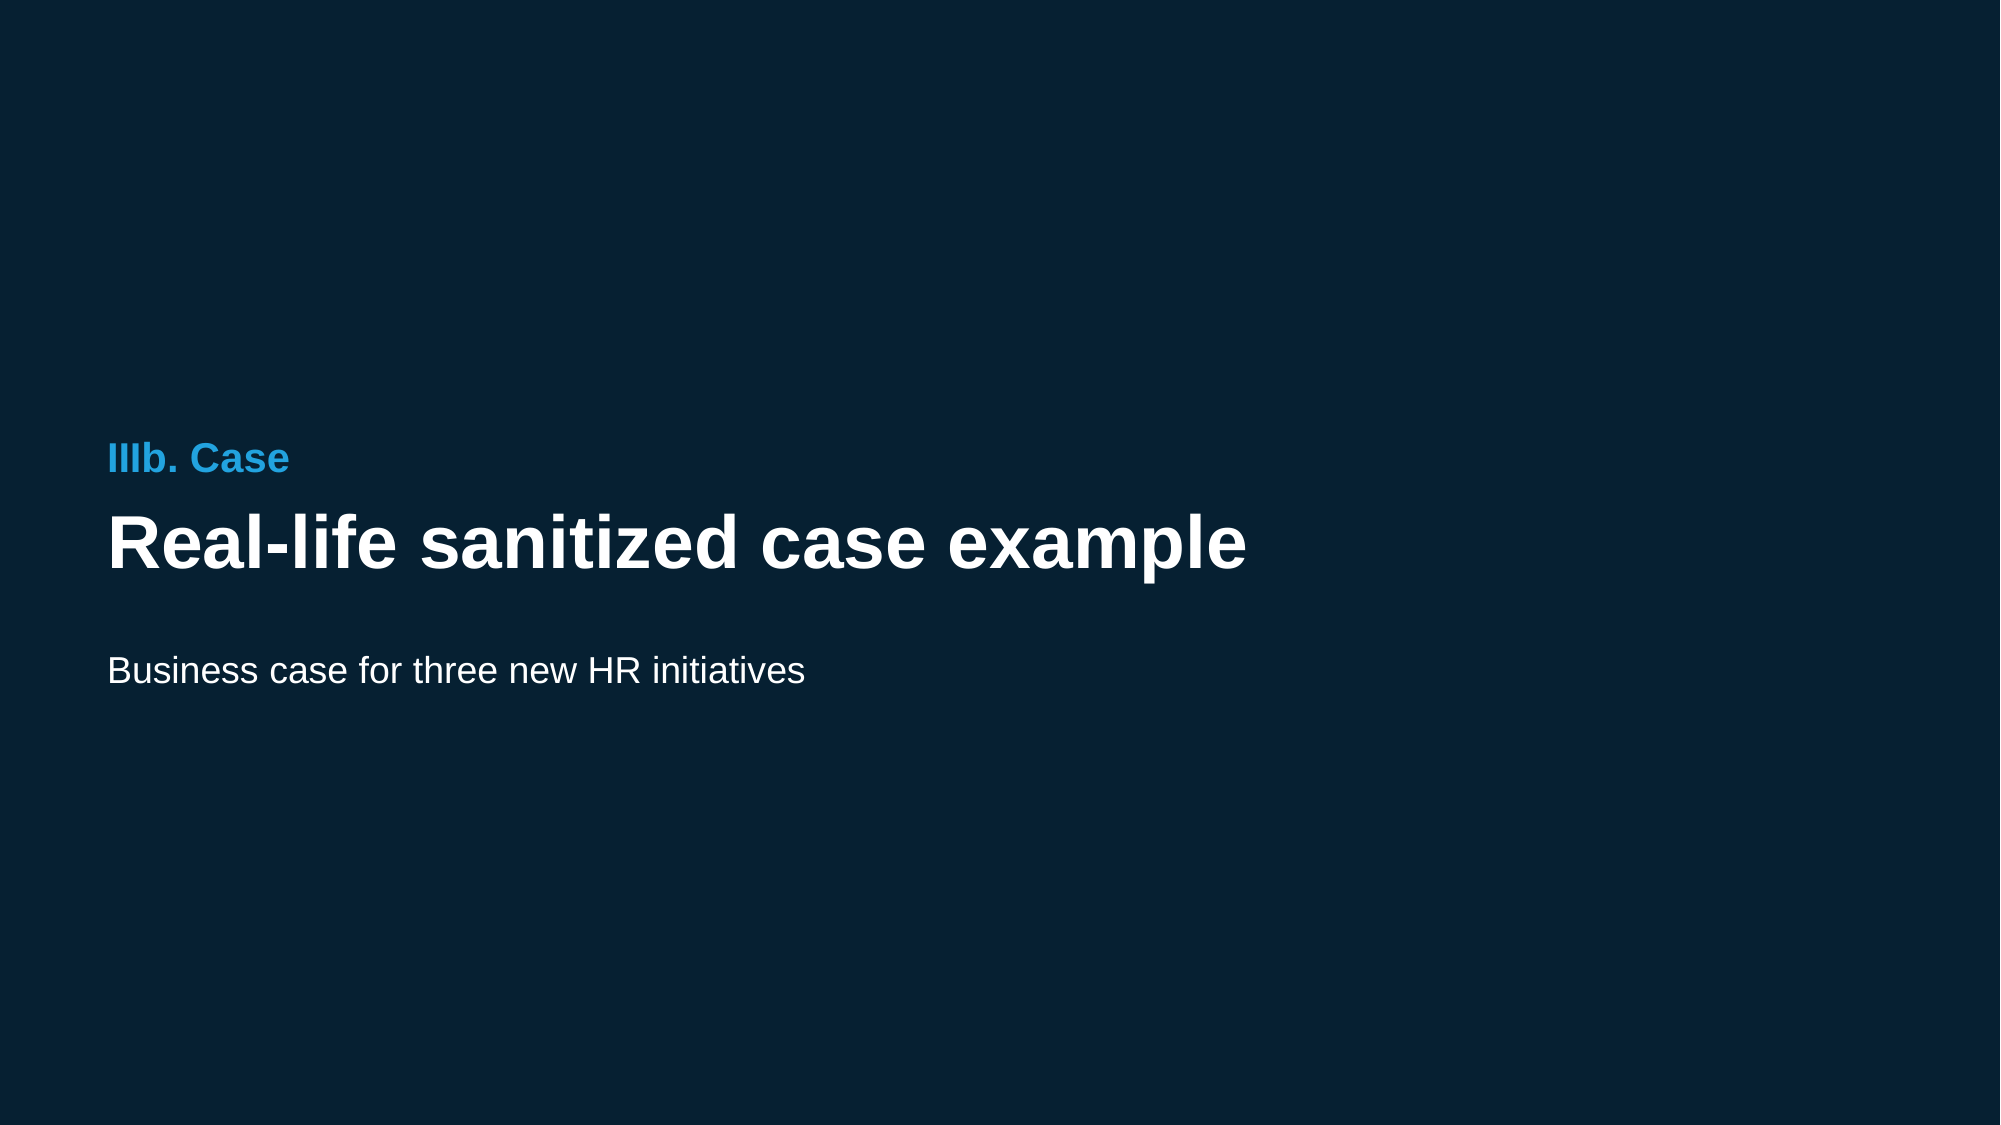

IIIb. Case
Real-life sanitized case example
Business case for three new HR initiatives